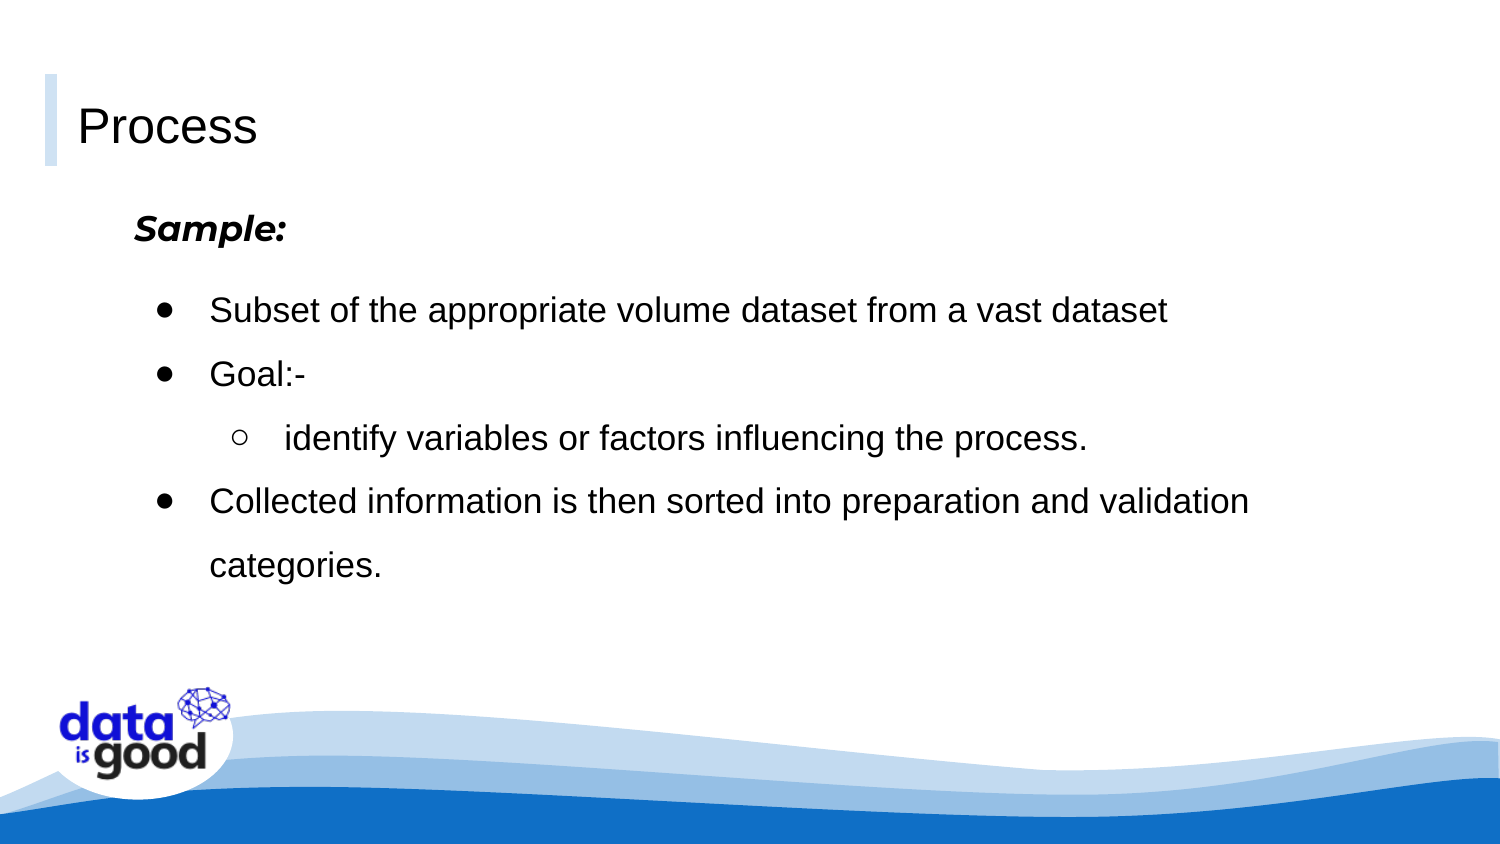

# Process
Sample:
Subset of the appropriate volume dataset from a vast dataset
Goal:-
identify variables or factors influencing the process.
Collected information is then sorted into preparation and validation categories.